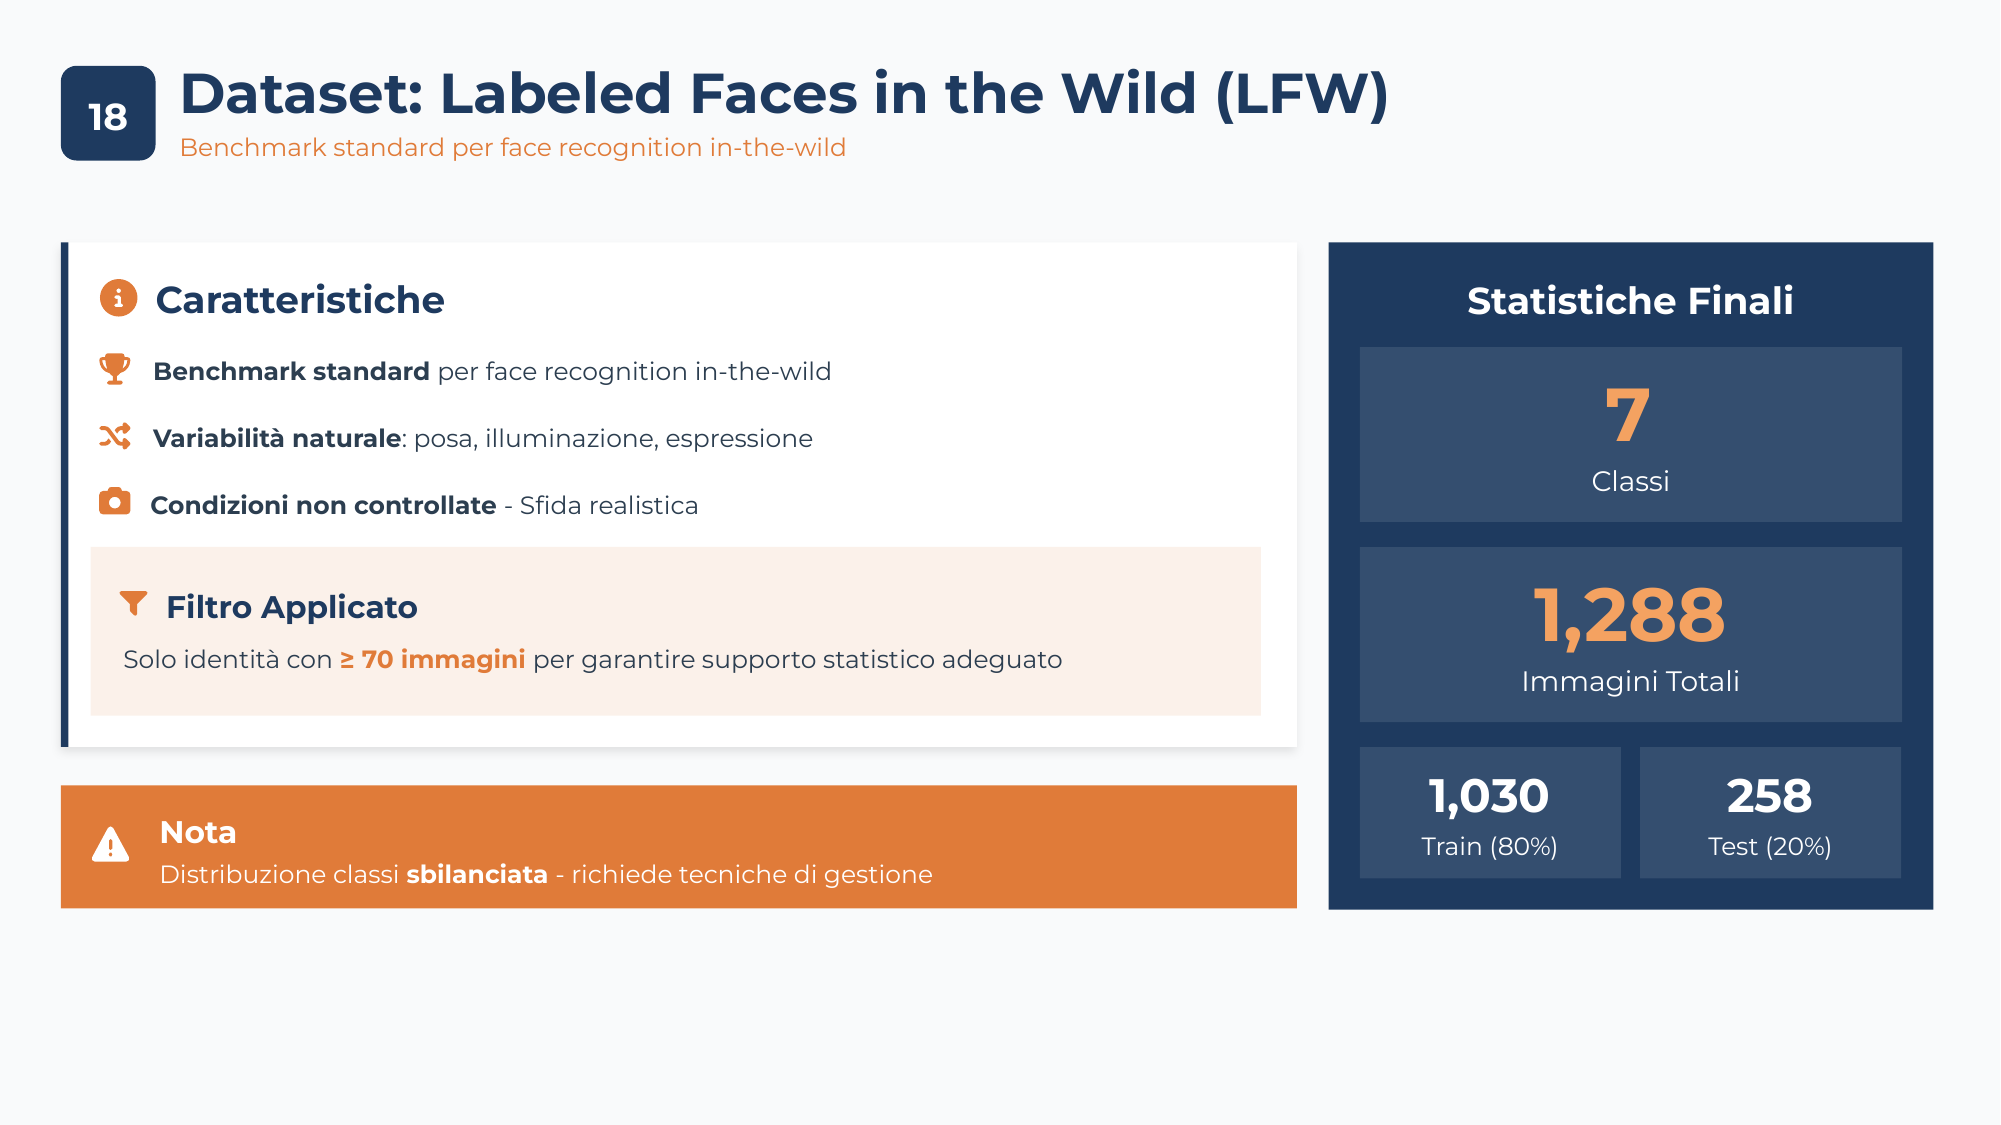

Dataset: Labeled Faces in the Wild (LFW)
18

Benchmark standard per face recognition in-the-wild

Caratteristiche
Statistiche Finali

Benchmark standard per face recognition in-the-wild

7
Variabilità naturale: posa, illuminazione, espressione

Classi
Condizioni non controllate - Sfida realistica

Filtro Applicato
1,288

Solo identità con ≥ 70 immagini per garantire supporto statistico adeguato
Immagini Totali

1,030
258

Nota
Distribuzione classi sbilanciata - richiede tecniche di gestione
Train (80%)
Test (20%)